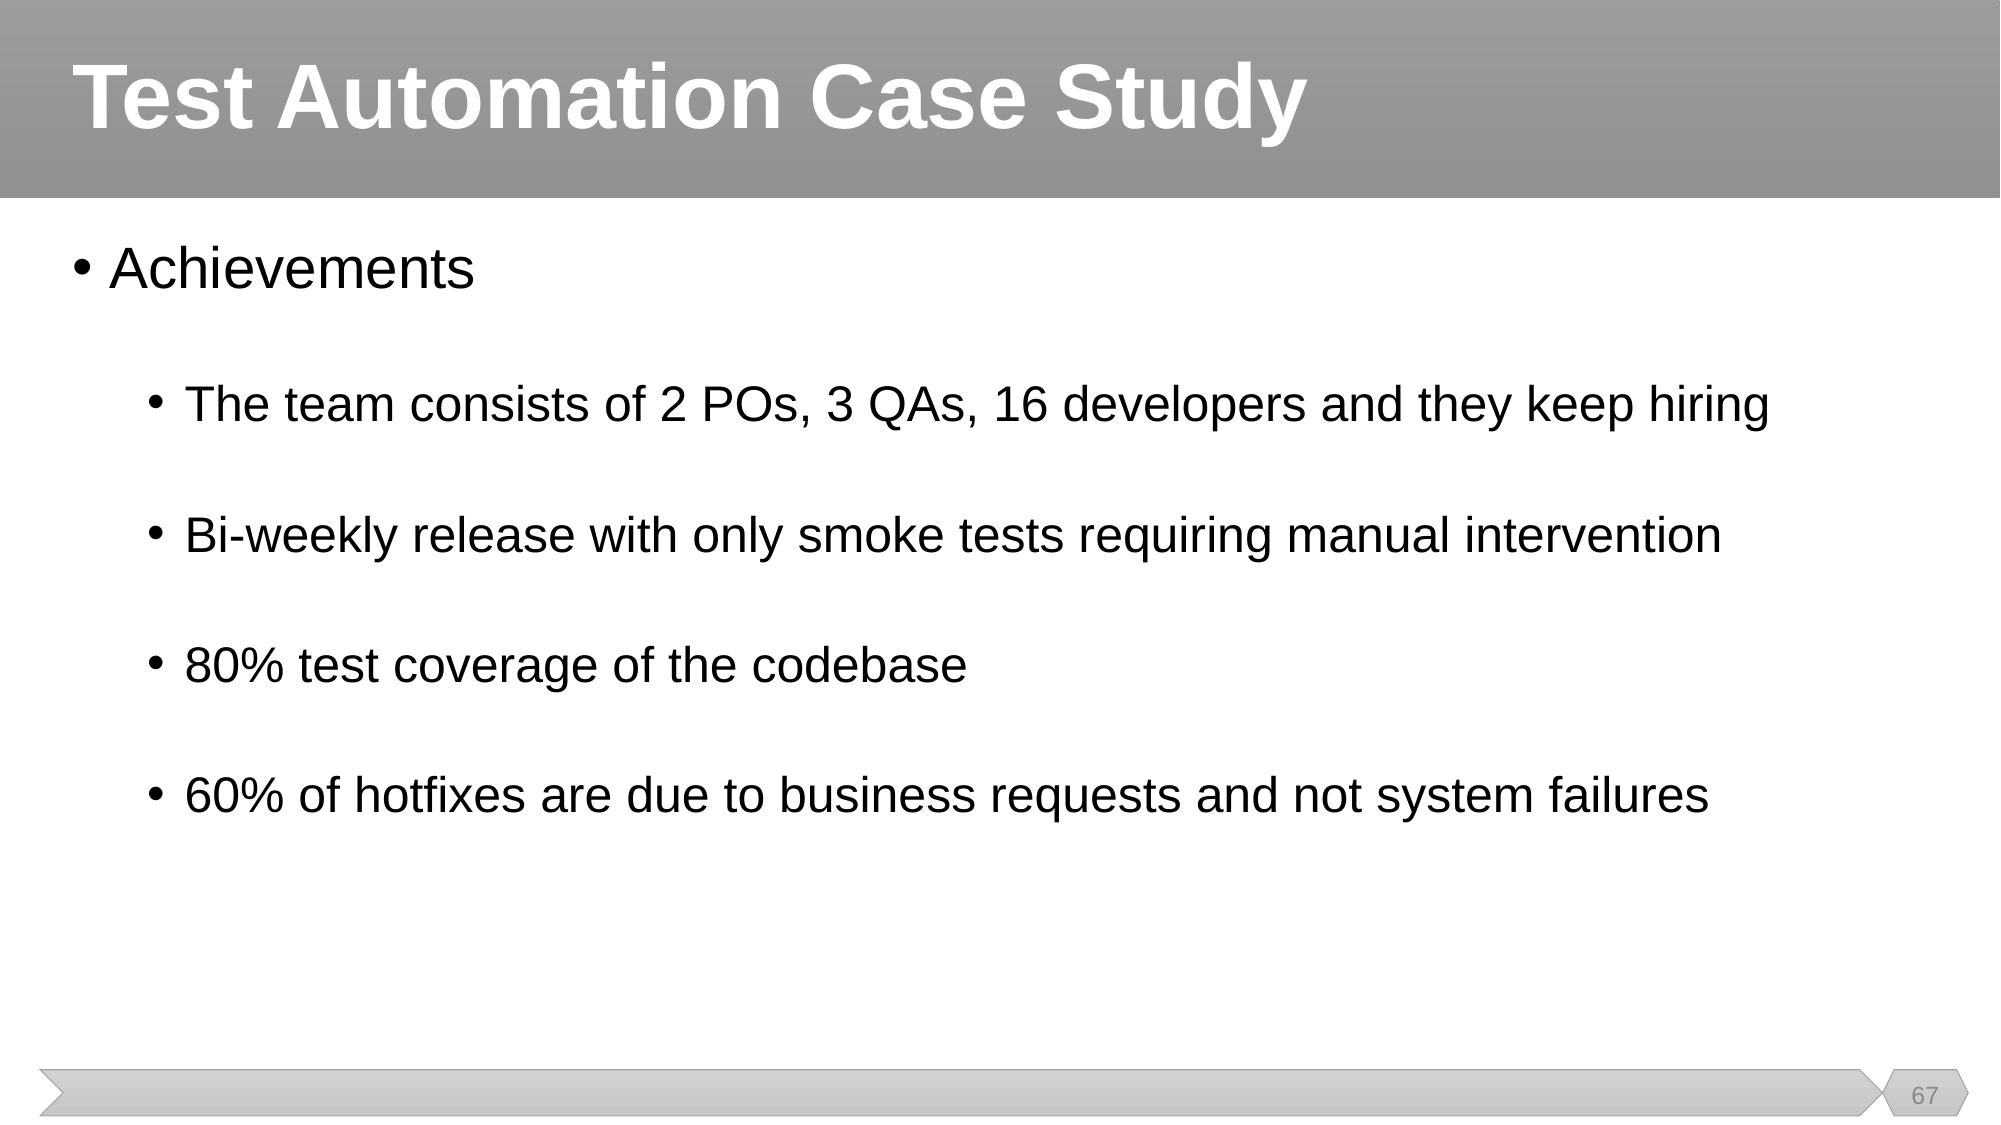

# Test Automation Case Study
Achievements
The team consists of 2 POs, 3 QAs, 16 developers and they keep hiring
Bi-weekly release with only smoke tests requiring manual intervention
80% test coverage of the codebase
60% of hotfixes are due to business requests and not system failures
67